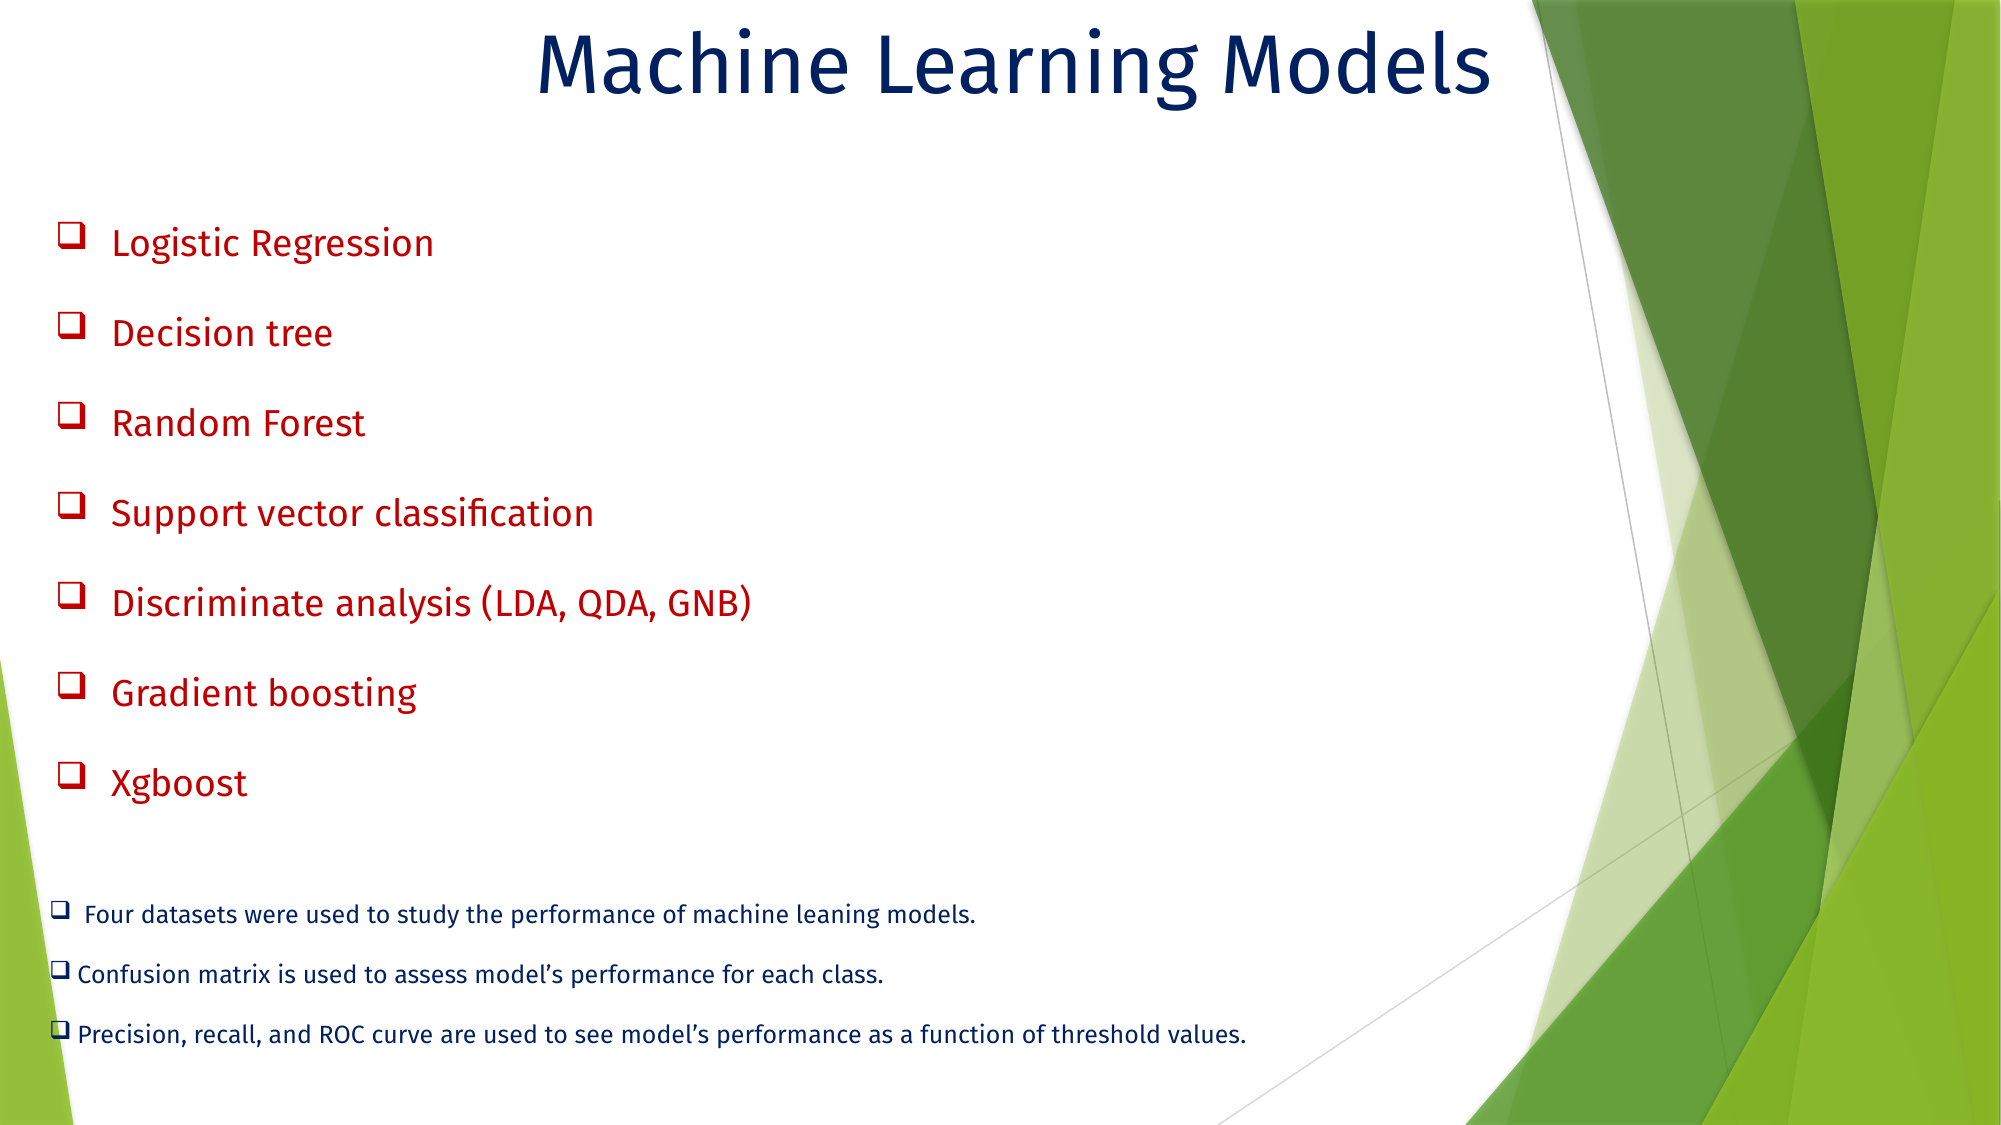

# Machine Learning Models
Logistic Regression

Decision tree

Random Forest

Support vector classification

Discriminate analysis (LDA, QDA, GNB)

Gradient boosting

Xgboost

 Four datasets were used to study the performance of machine leaning models.

Confusion matrix is used to assess model’s performance for each class.

Precision, recall, and ROC curve are used to see model’s performance as a function of threshold values.